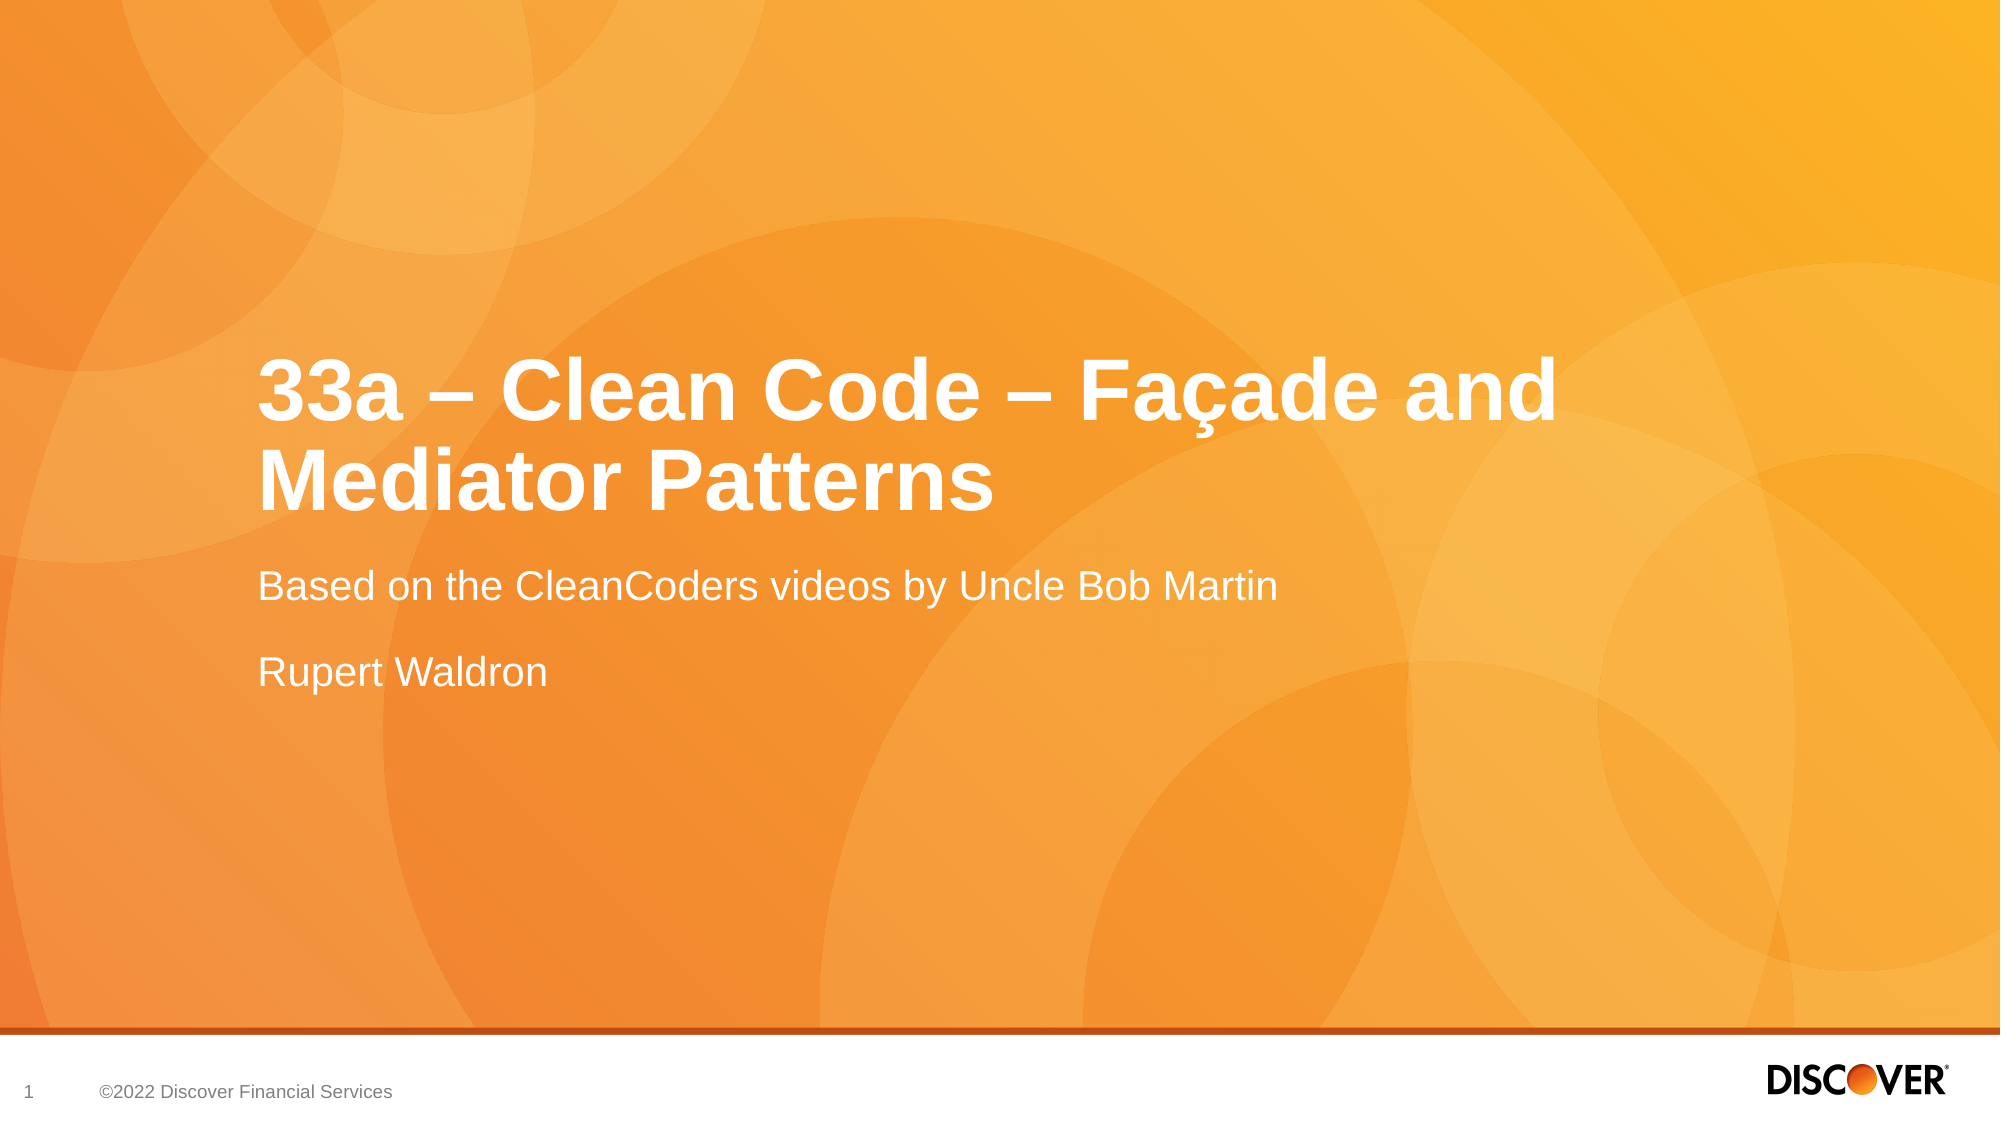

# 33a – Clean Code – Façade and Mediator Patterns
Based on the CleanCoders videos by Uncle Bob Martin
Rupert Waldron